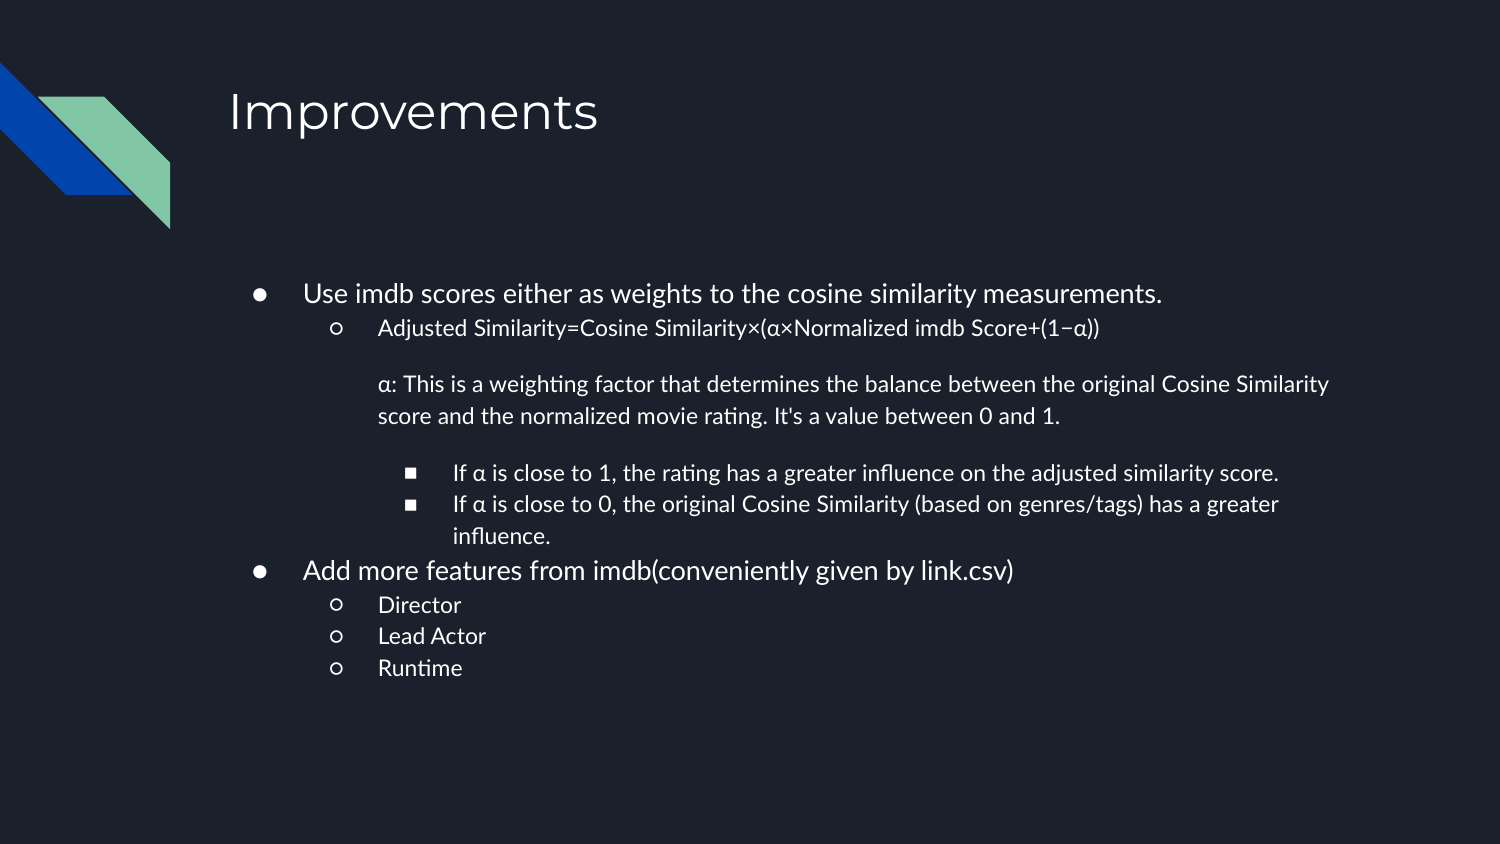

# Improvements
Use imdb scores either as weights to the cosine similarity measurements.
Adjusted Similarity=Cosine Similarity×(α×Normalized imdb Score+(1−α))
α: This is a weighting factor that determines the balance between the original Cosine Similarity score and the normalized movie rating. It's a value between 0 and 1.
If α is close to 1, the rating has a greater influence on the adjusted similarity score.
If α is close to 0, the original Cosine Similarity (based on genres/tags) has a greater influence.
Add more features from imdb(conveniently given by link.csv)
Director
Lead Actor
Runtime